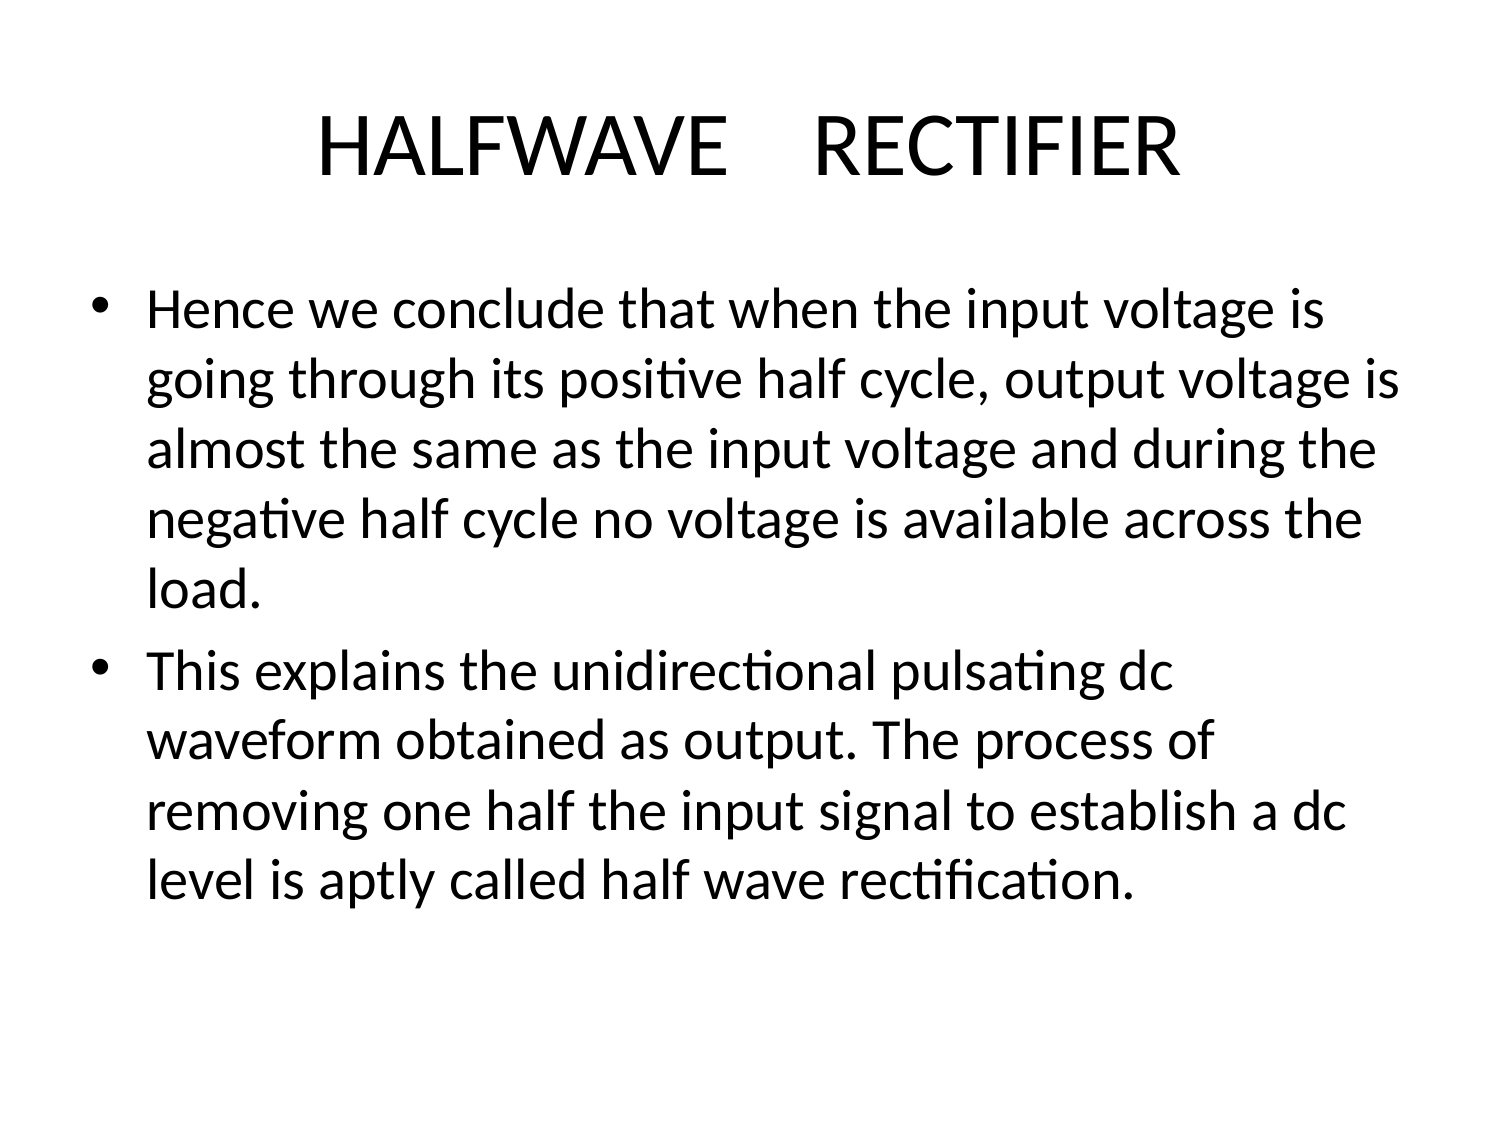

# HALFWAVE    RECTIFIER
Hence we conclude that when the input voltage is going through its positive half cycle, output voltage is almost the same as the input voltage and during the negative half cycle no voltage is available across the load.
This explains the unidirectional pulsating dc waveform obtained as output. The process of removing one half the input signal to establish a dc level is aptly called half wave rectification.